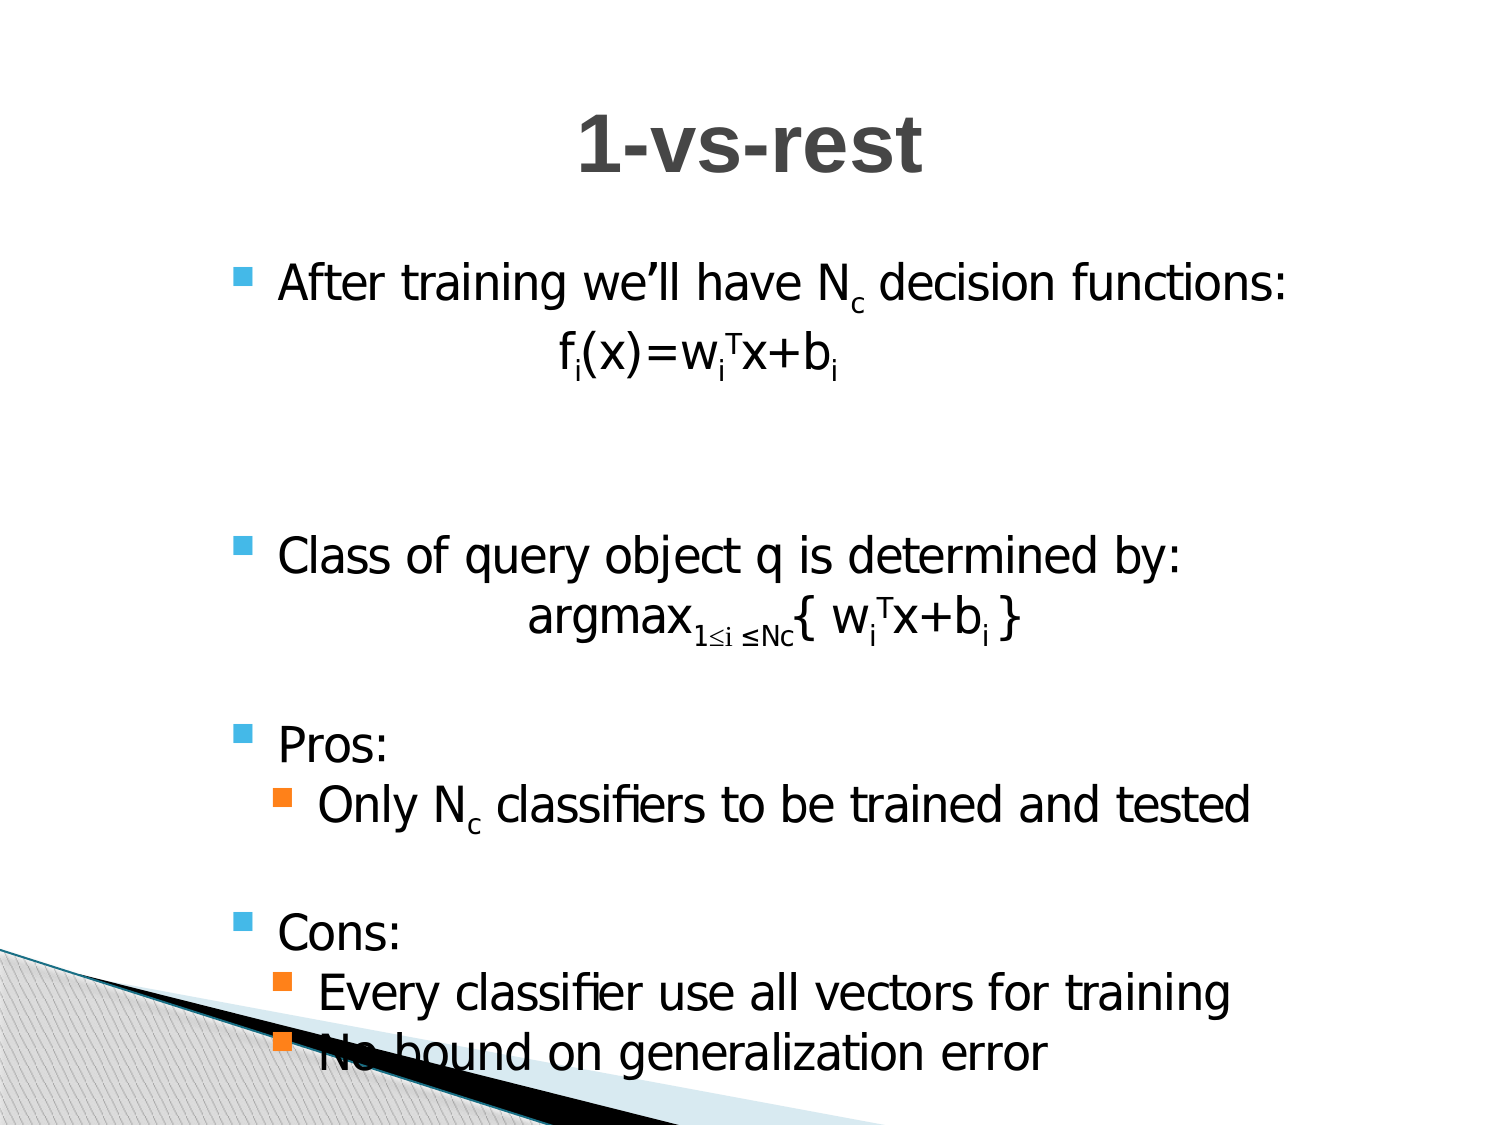

# 1-vs-rest
 After training we’ll have Nc decision functions:
		  fi(x)=wiTx+bi

 Class of query object q is determined by:
		argmax1≤i ≤Nc{ wiTx+bi }

 Pros:
 Only Nc classifiers to be trained and tested

 Cons:
 Every classifier use all vectors for training
 No bound on generalization error